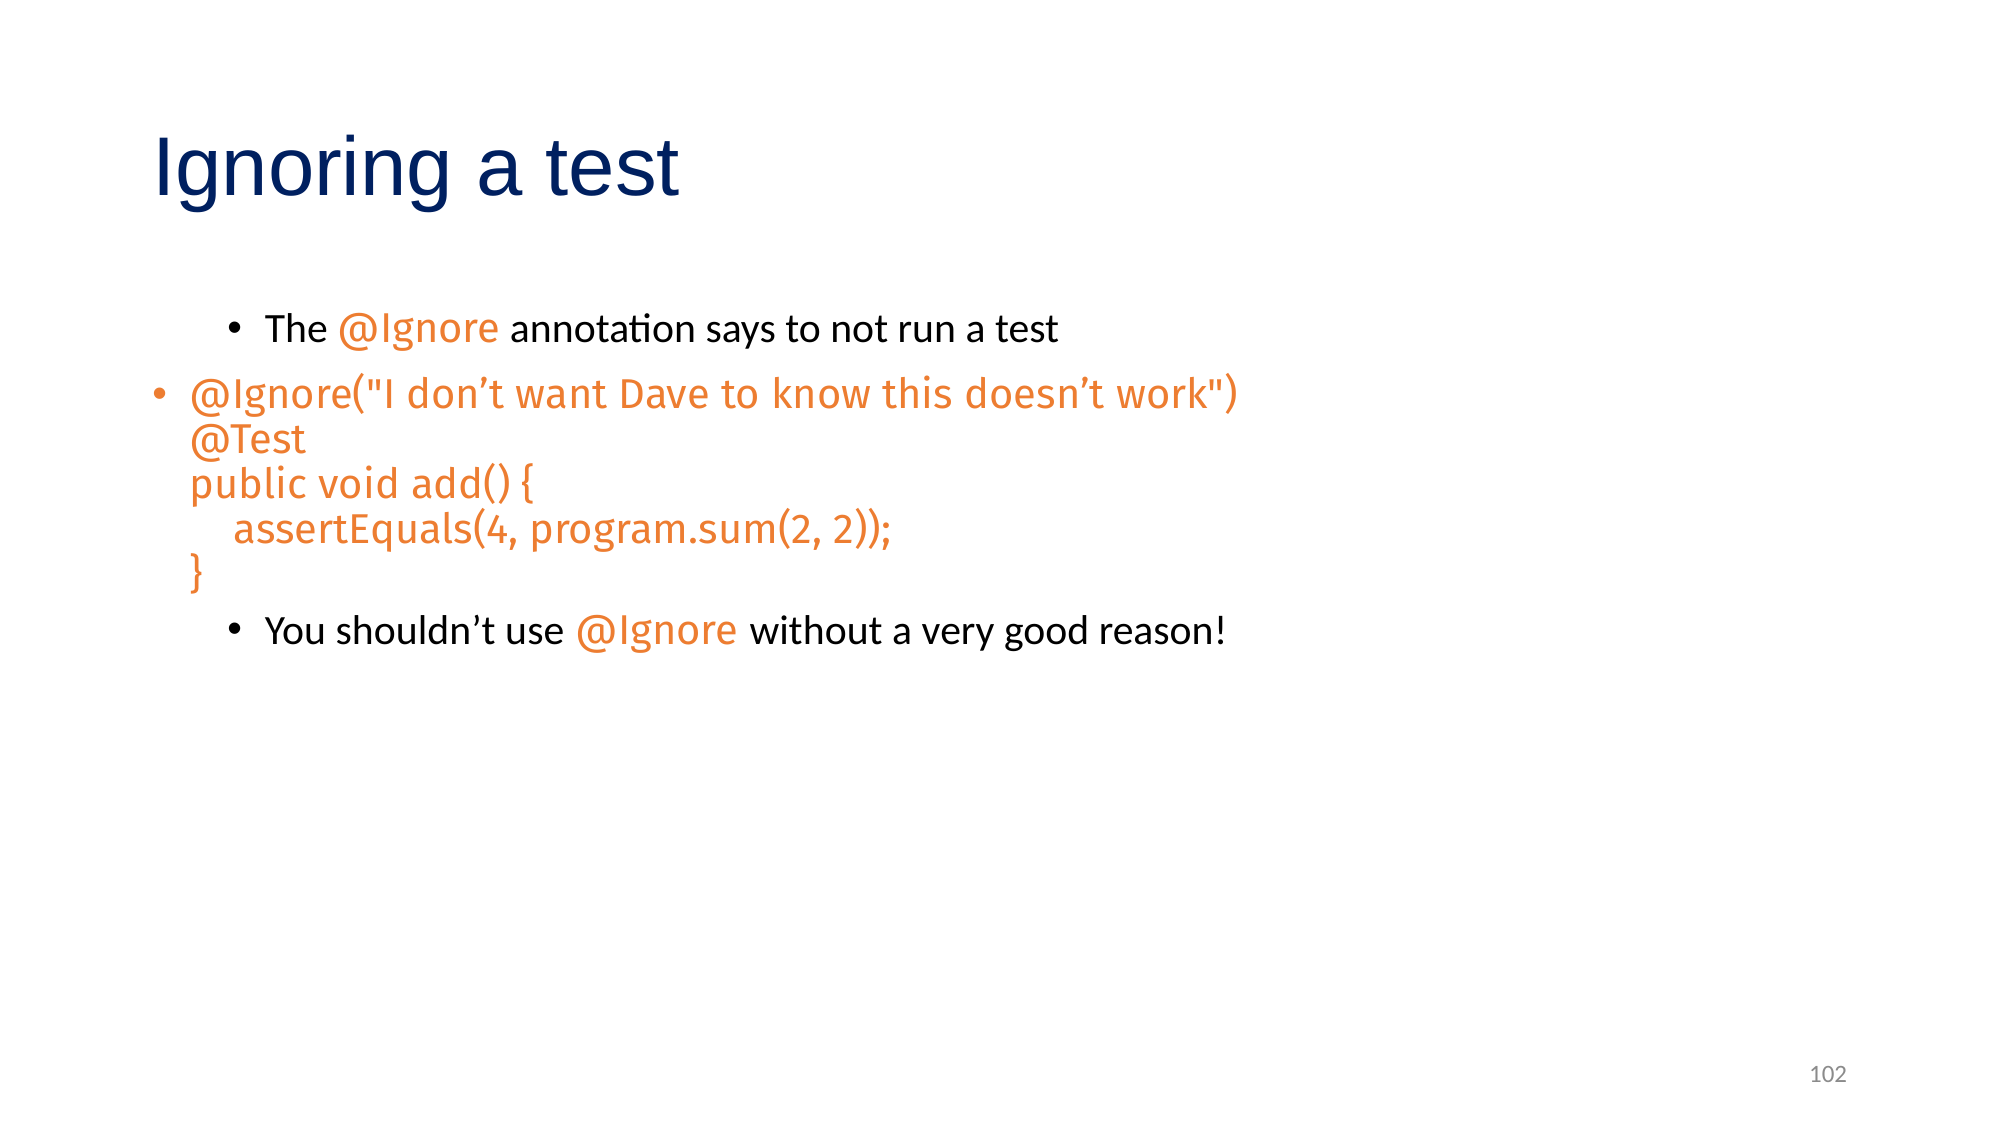

# Ignoring a test
The @Ignore annotation says to not run a test
@Ignore("I don’t want Dave to know this doesn’t work")
@Test
public void add() {
    assertEquals(4, program.sum(2, 2));
}
You shouldn’t use @Ignore without a very good reason!
102